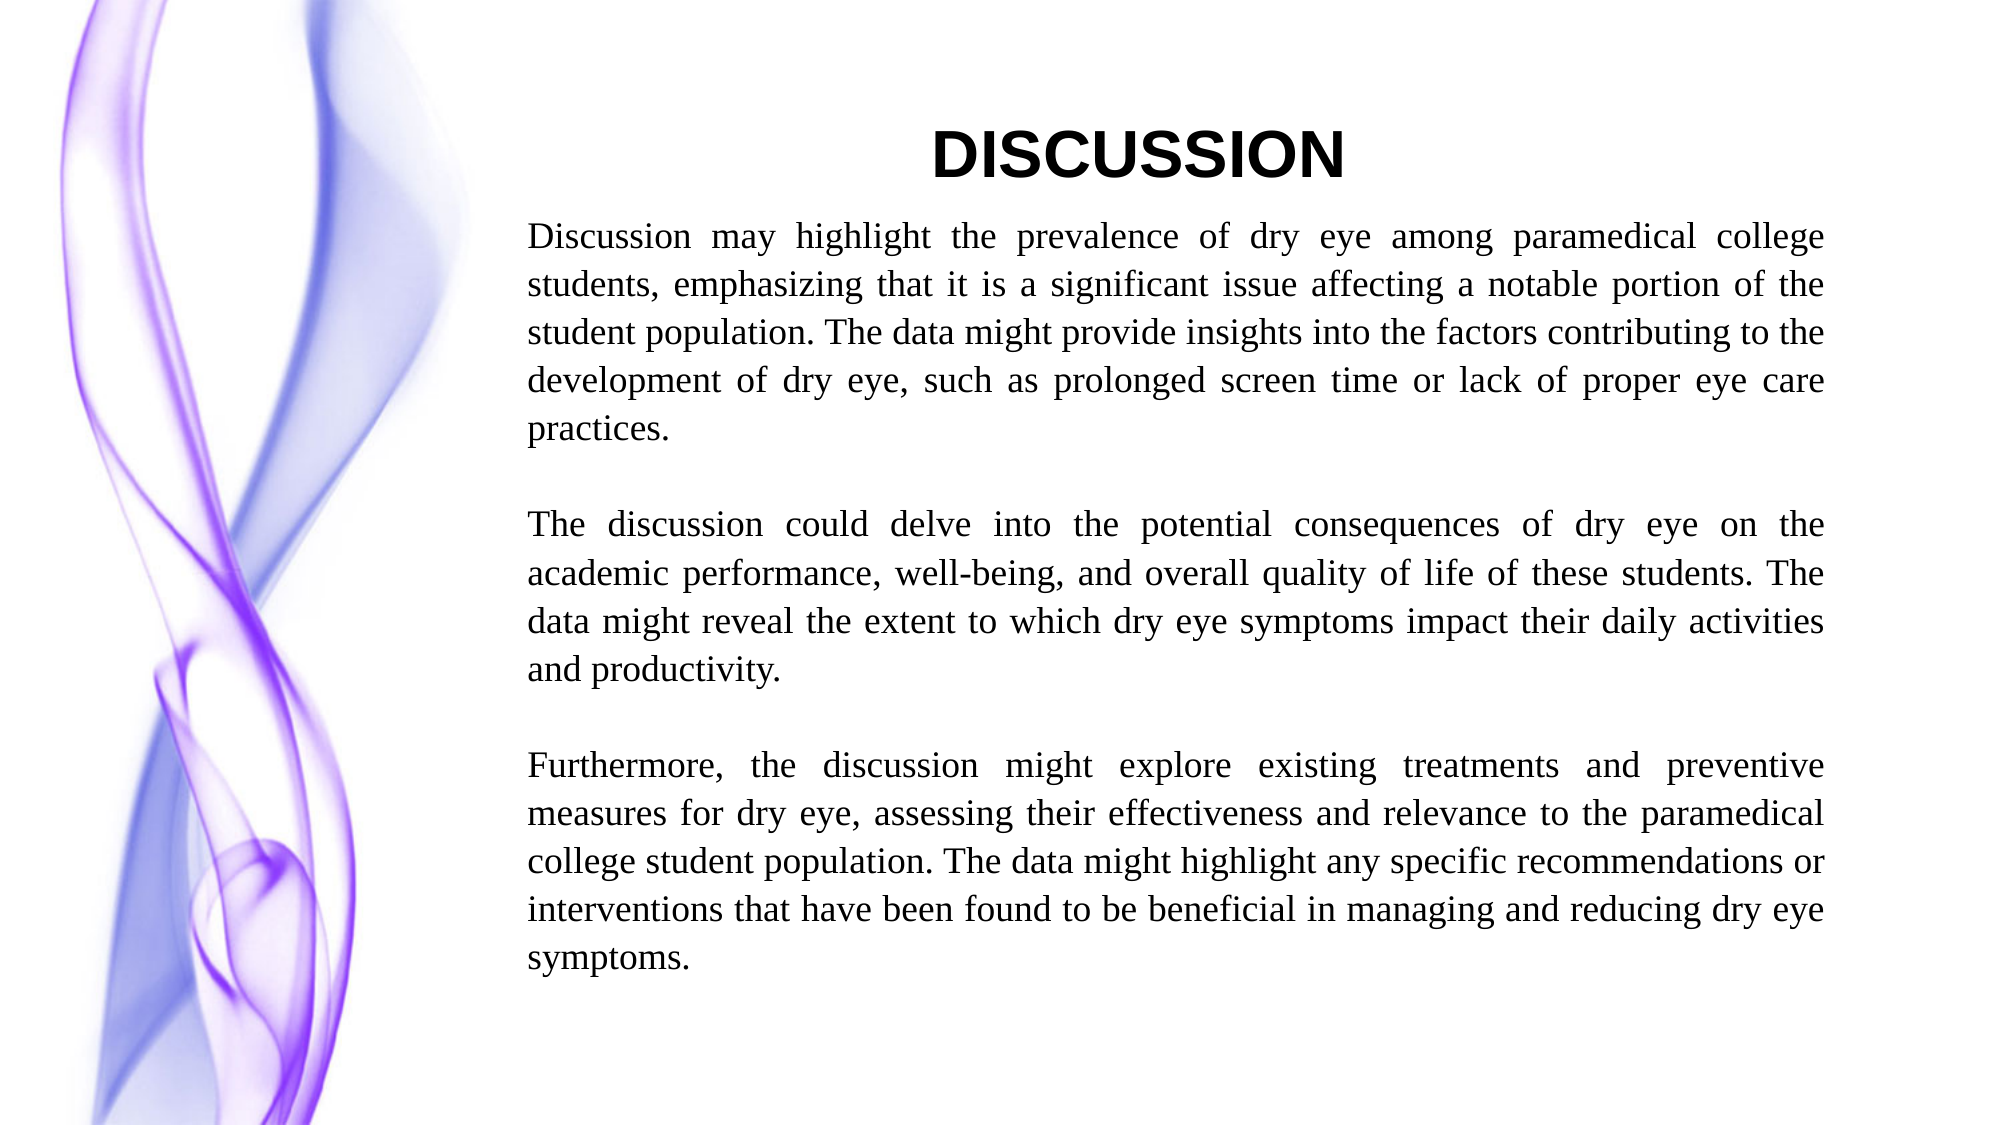

DISCUSSION
Discussion may highlight the prevalence of dry eye among paramedical college students, emphasizing that it is a significant issue affecting a notable portion of the student population. The data might provide insights into the factors contributing to the development of dry eye, such as prolonged screen time or lack of proper eye care practices.

The discussion could delve into the potential consequences of dry eye on the academic performance, well-being, and overall quality of life of these students. The data might reveal the extent to which dry eye symptoms impact their daily activities and productivity.

Furthermore, the discussion might explore existing treatments and preventive measures for dry eye, assessing their effectiveness and relevance to the paramedical college student population. The data might highlight any specific recommendations or interventions that have been found to be beneficial in managing and reducing dry eye symptoms.